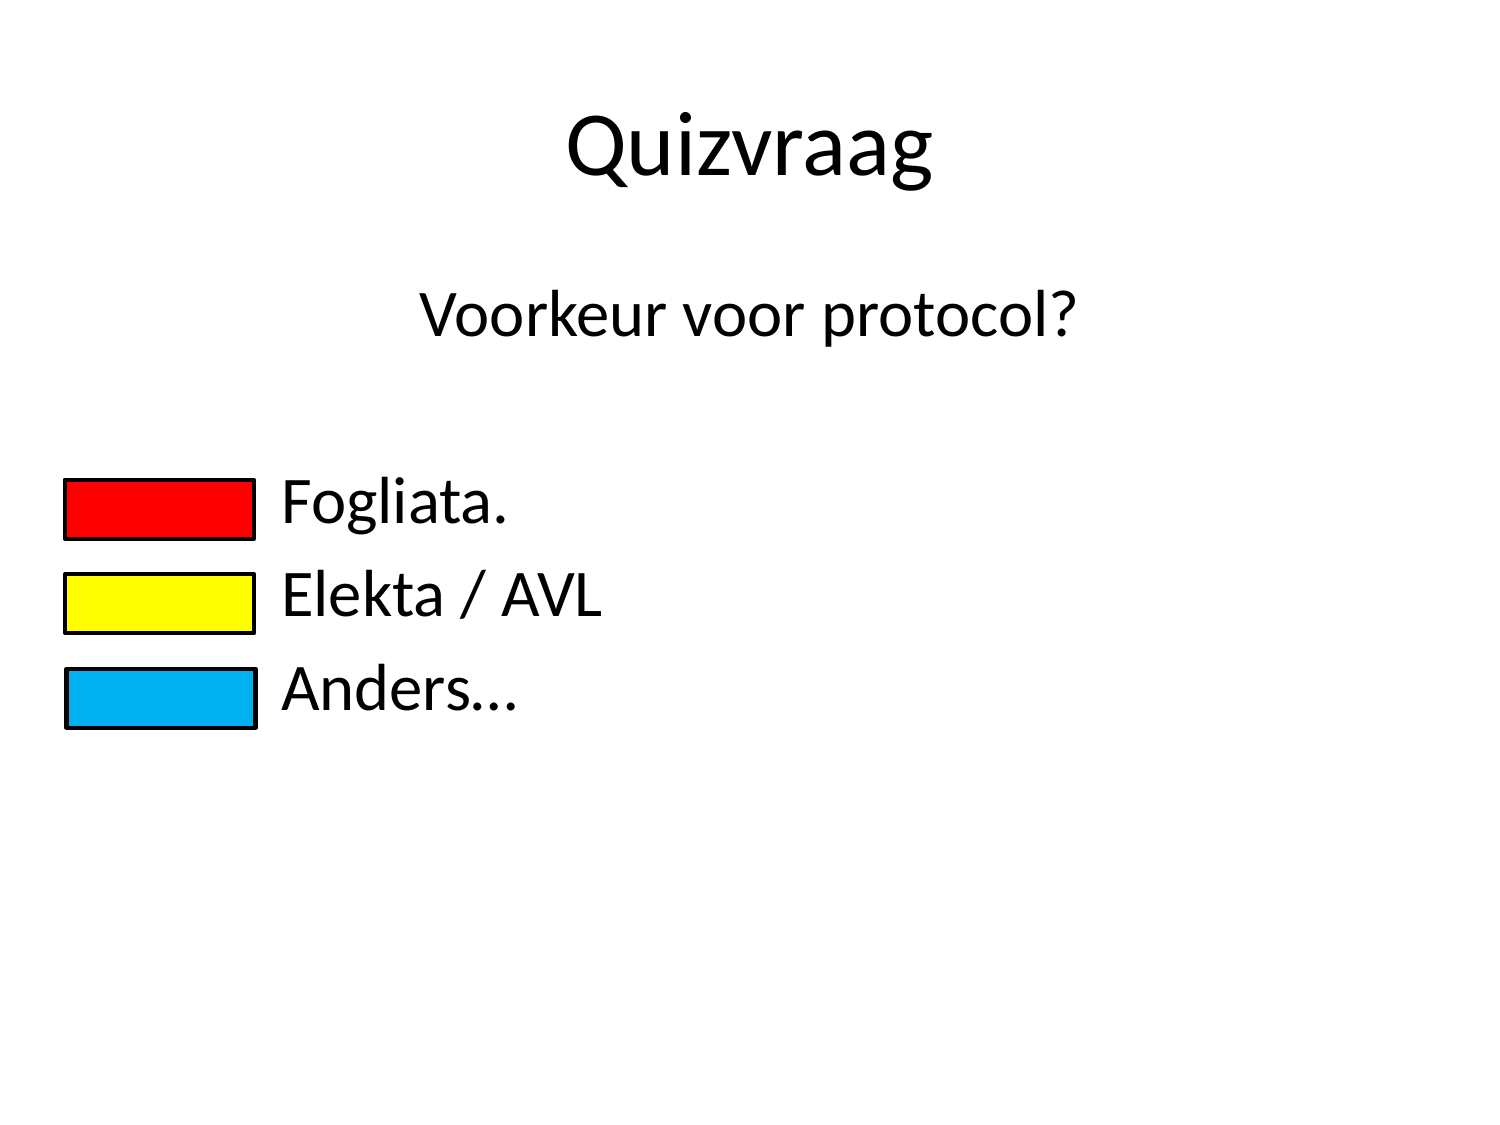

# Quizvraag
Voorkeur voor protocol?

Fogliata.
Elekta / AVL
Anders…